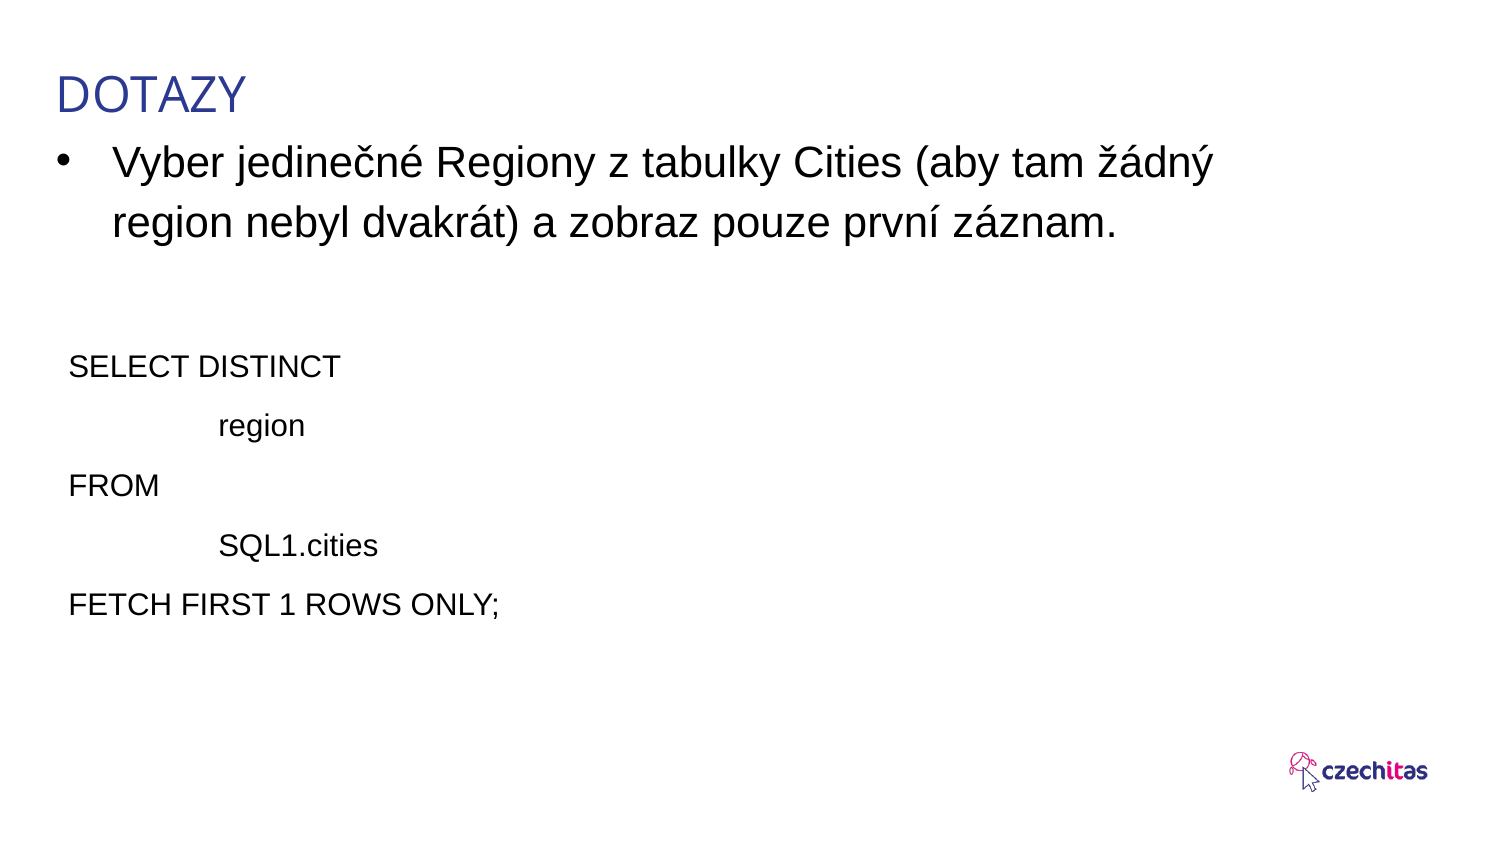

# DOTAZY
Vyber jedinečné Regiony z tabulky Cities (aby tam žádný region nebyl dvakrát) a zobraz pouze první záznam.

SELECT DISTINCT
	region
FROM
	SQL1.cities
FETCH FIRST 1 ROWS ONLY;